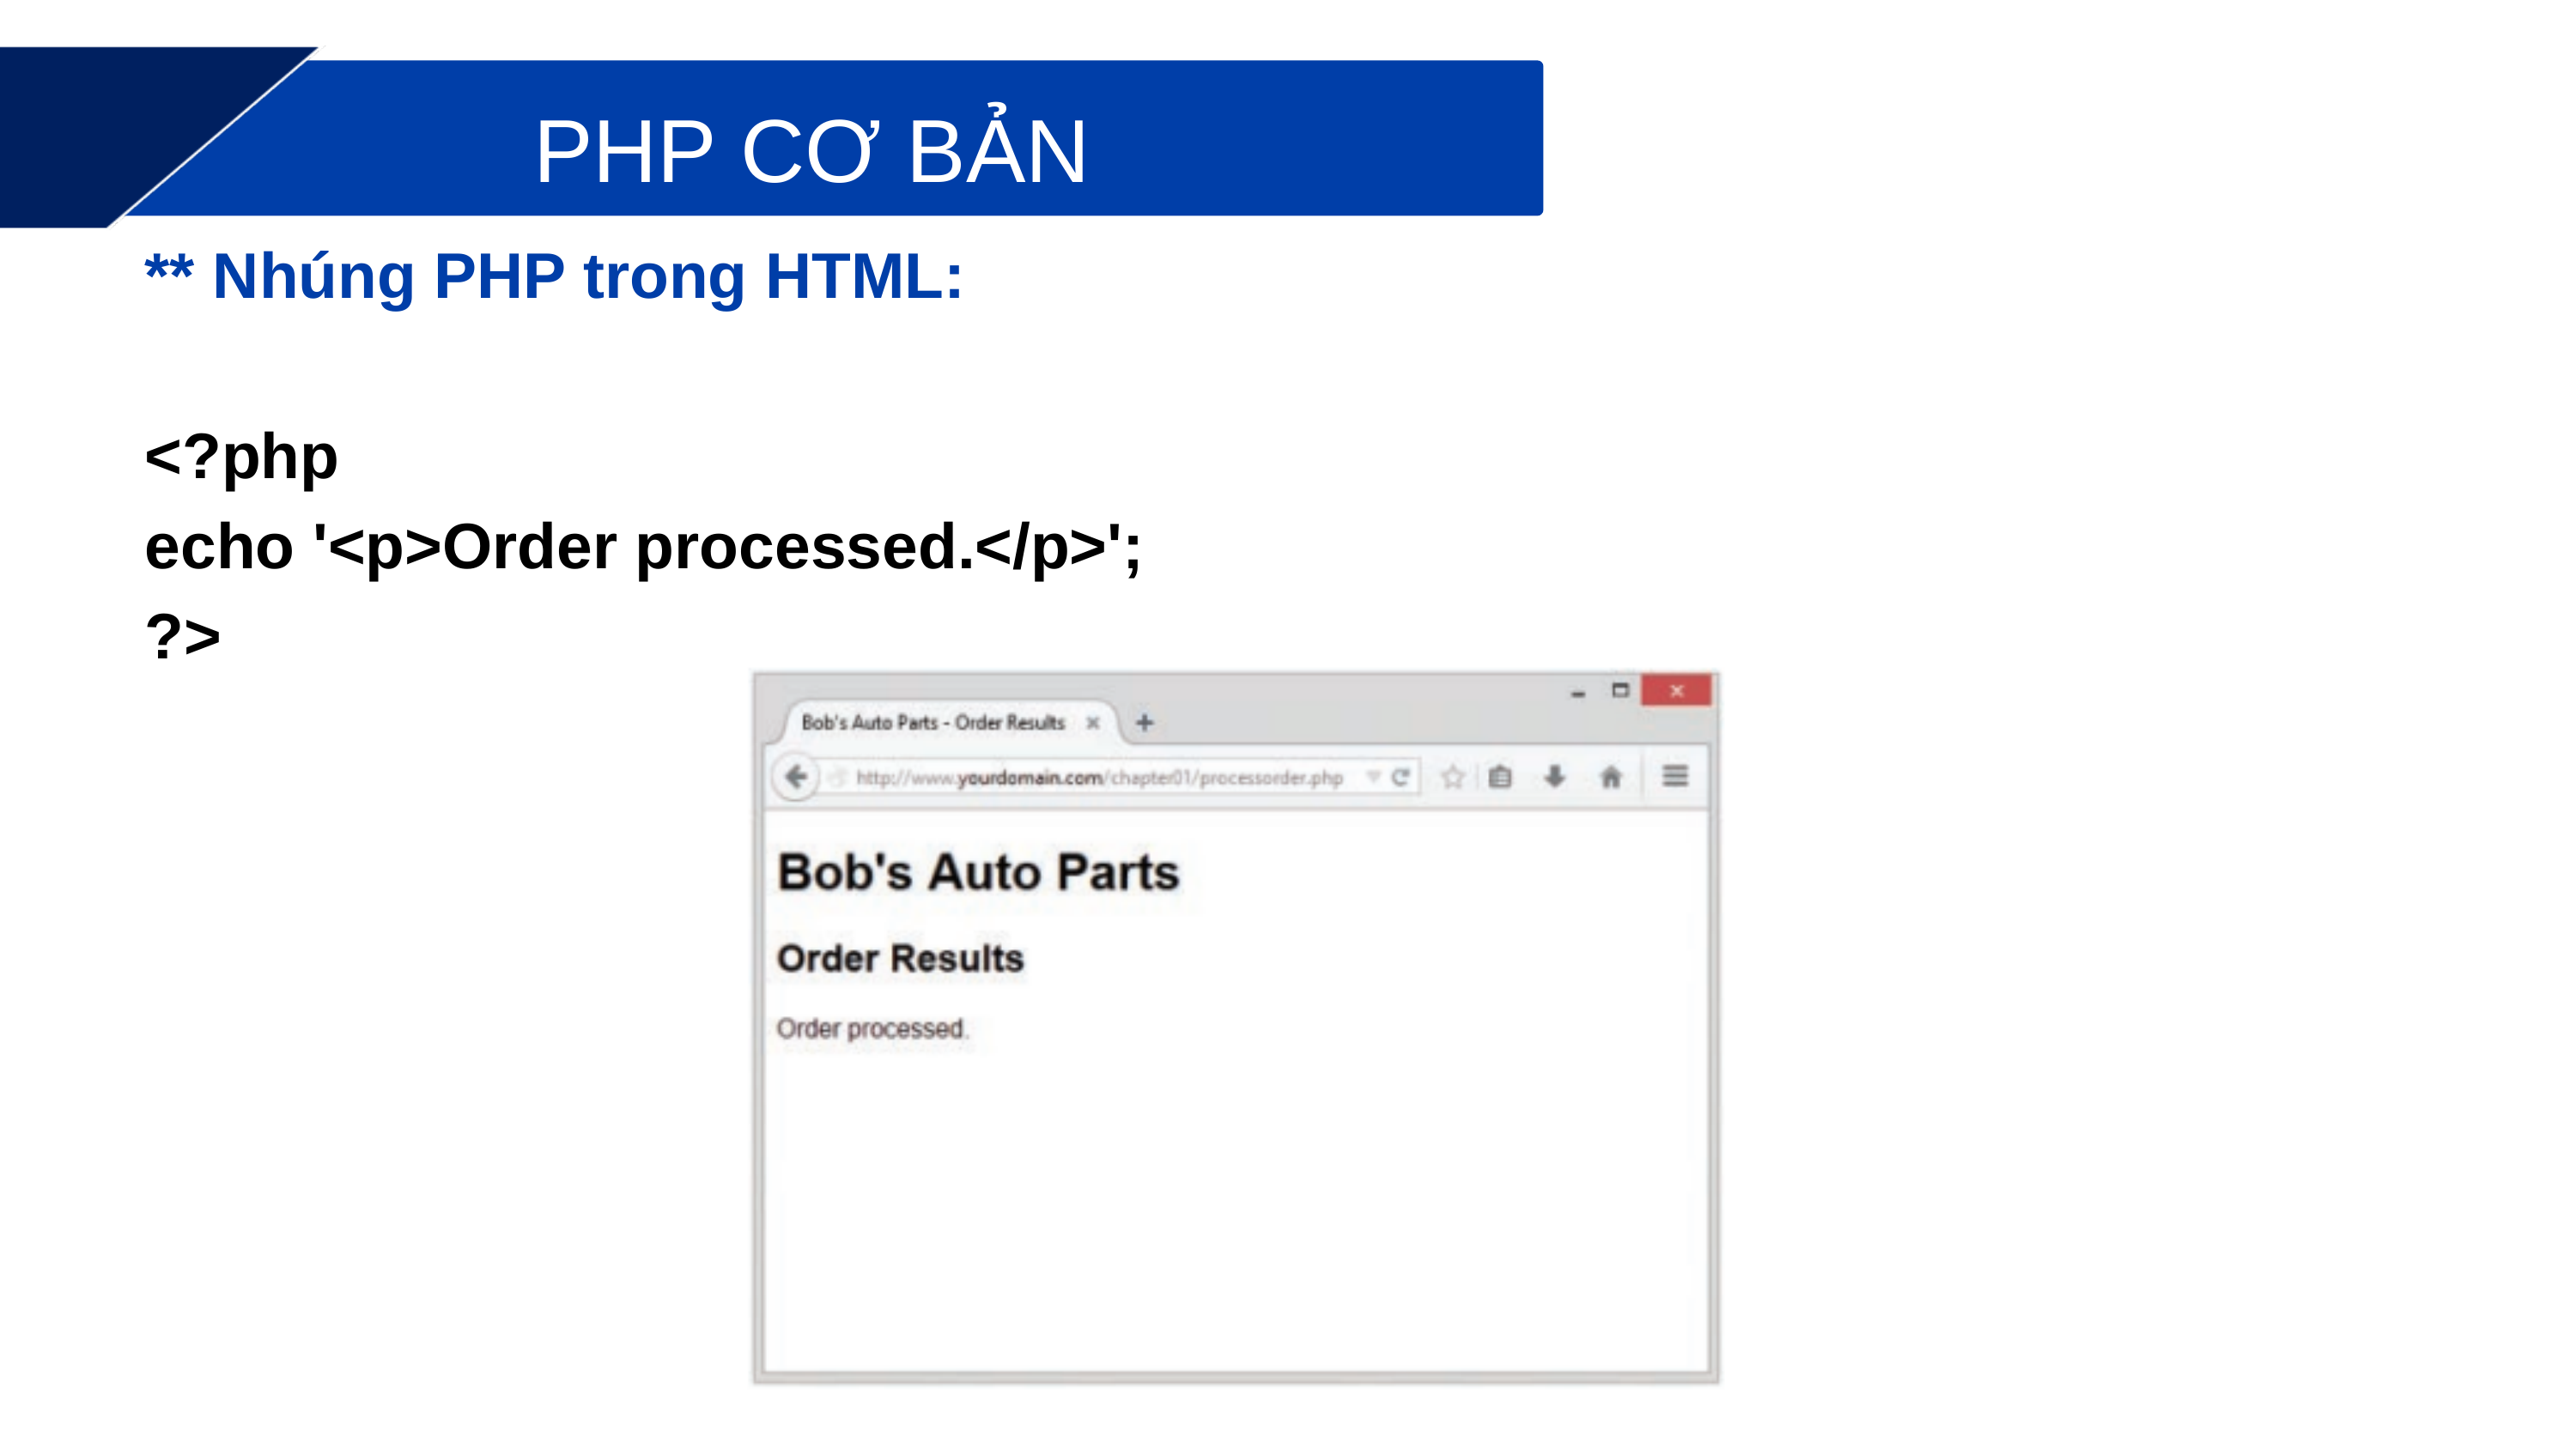

PHP CƠ BẢN

** Nhúng PHP trong HTML:

<?php
echo '<p>Order processed.</p>';
?>